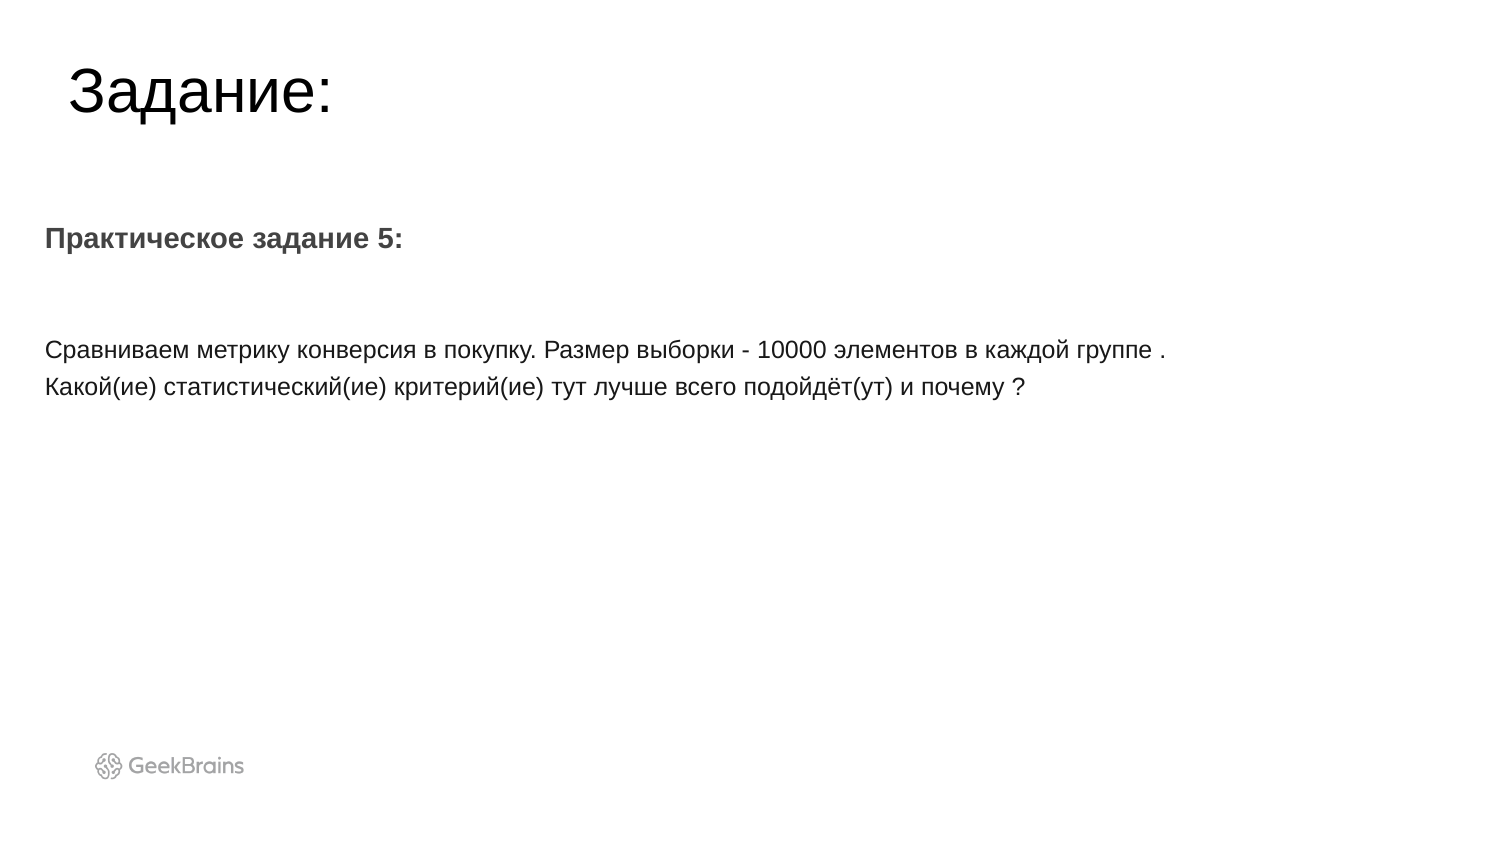

Задание:
Практическое задание 5:

Сравниваем метрику конверсия в покупку. Размер выборки - 10000 элементов в каждой группе . Какой(ие) статистический(ие) критерий(ие) тут лучше всего подойдёт(ут) и почему ?